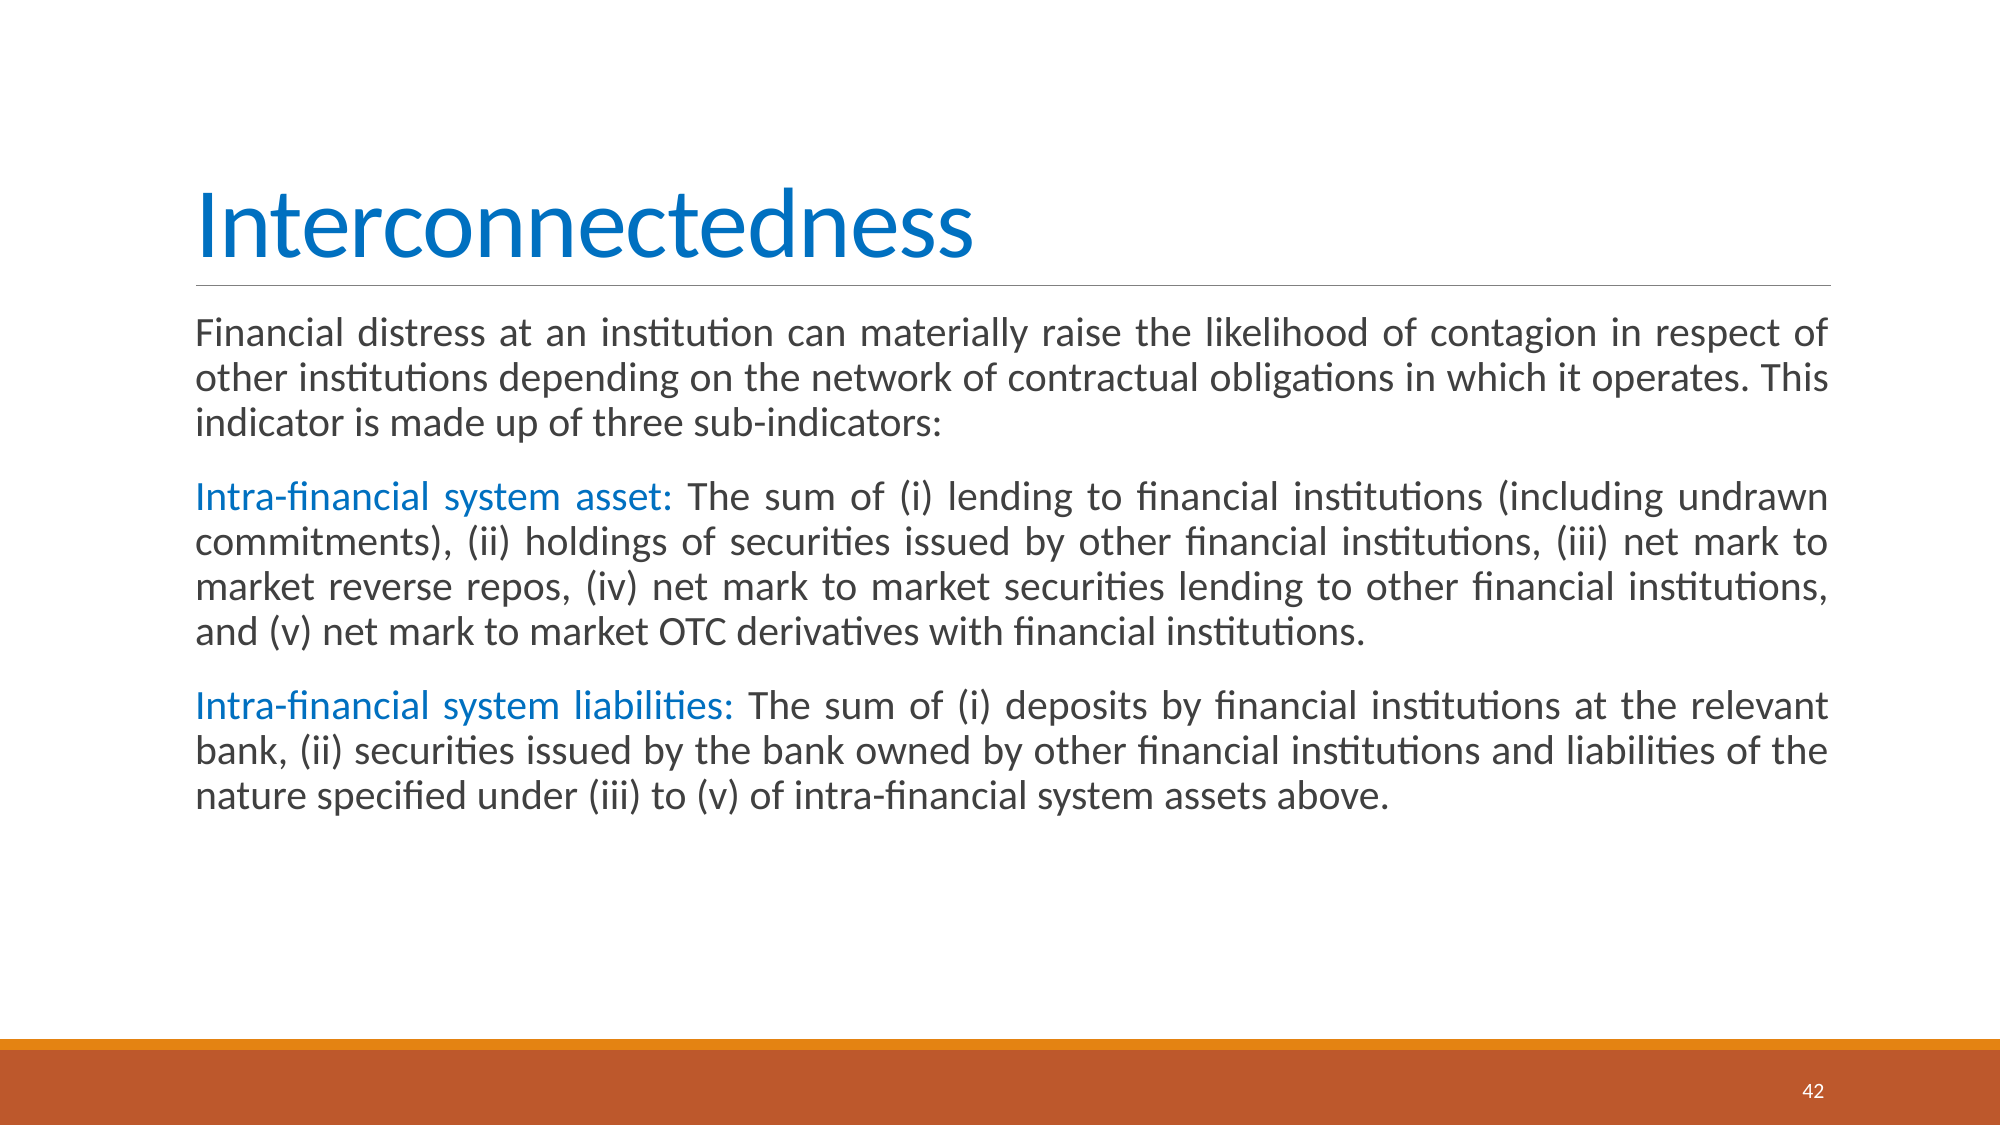

# Interconnectedness
Financial distress at an institution can materially raise the likelihood of contagion in respect of other institutions depending on the network of contractual obligations in which it operates. This indicator is made up of three sub-indicators:
Intra-financial system asset: The sum of (i) lending to financial institutions (including undrawn commitments), (ii) holdings of securities issued by other financial institutions, (iii) net mark to market reverse repos, (iv) net mark to market securities lending to other financial institutions, and (v) net mark to market OTC derivatives with financial institutions.
Intra-financial system liabilities: The sum of (i) deposits by financial institutions at the relevant bank, (ii) securities issued by the bank owned by other financial institutions and liabilities of the nature specified under (iii) to (v) of intra-financial system assets above.
42